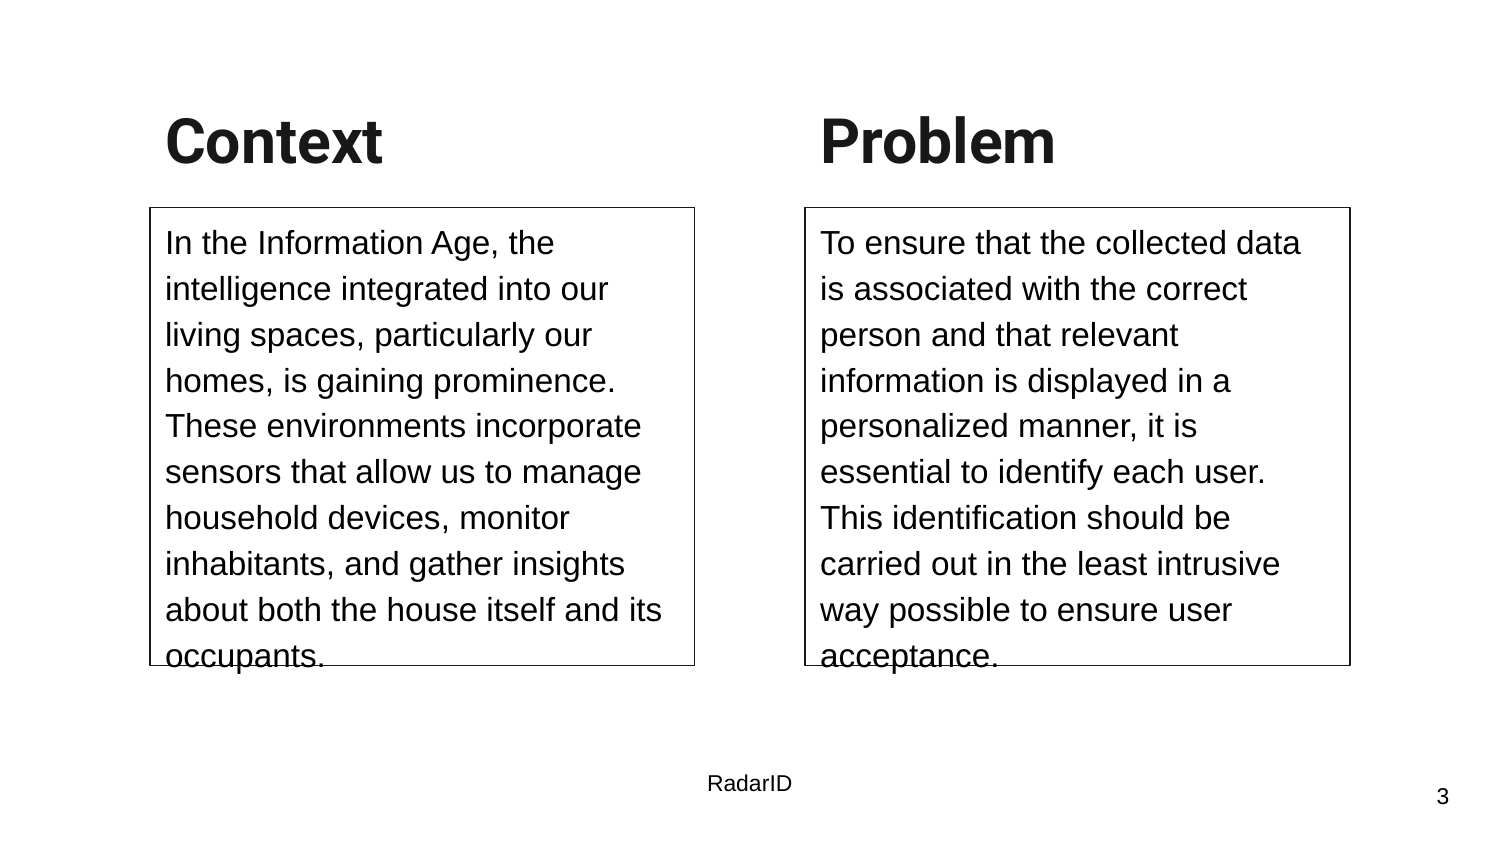

Context
Problem
In the Information Age, the intelligence integrated into our living spaces, particularly our homes, is gaining prominence. These environments incorporate sensors that allow us to manage household devices, monitor inhabitants, and gather insights about both the house itself and its occupants.
To ensure that the collected data is associated with the correct person and that relevant information is displayed in a personalized manner, it is essential to identify each user. This identification should be carried out in the least intrusive way possible to ensure user acceptance.
RadarID
3